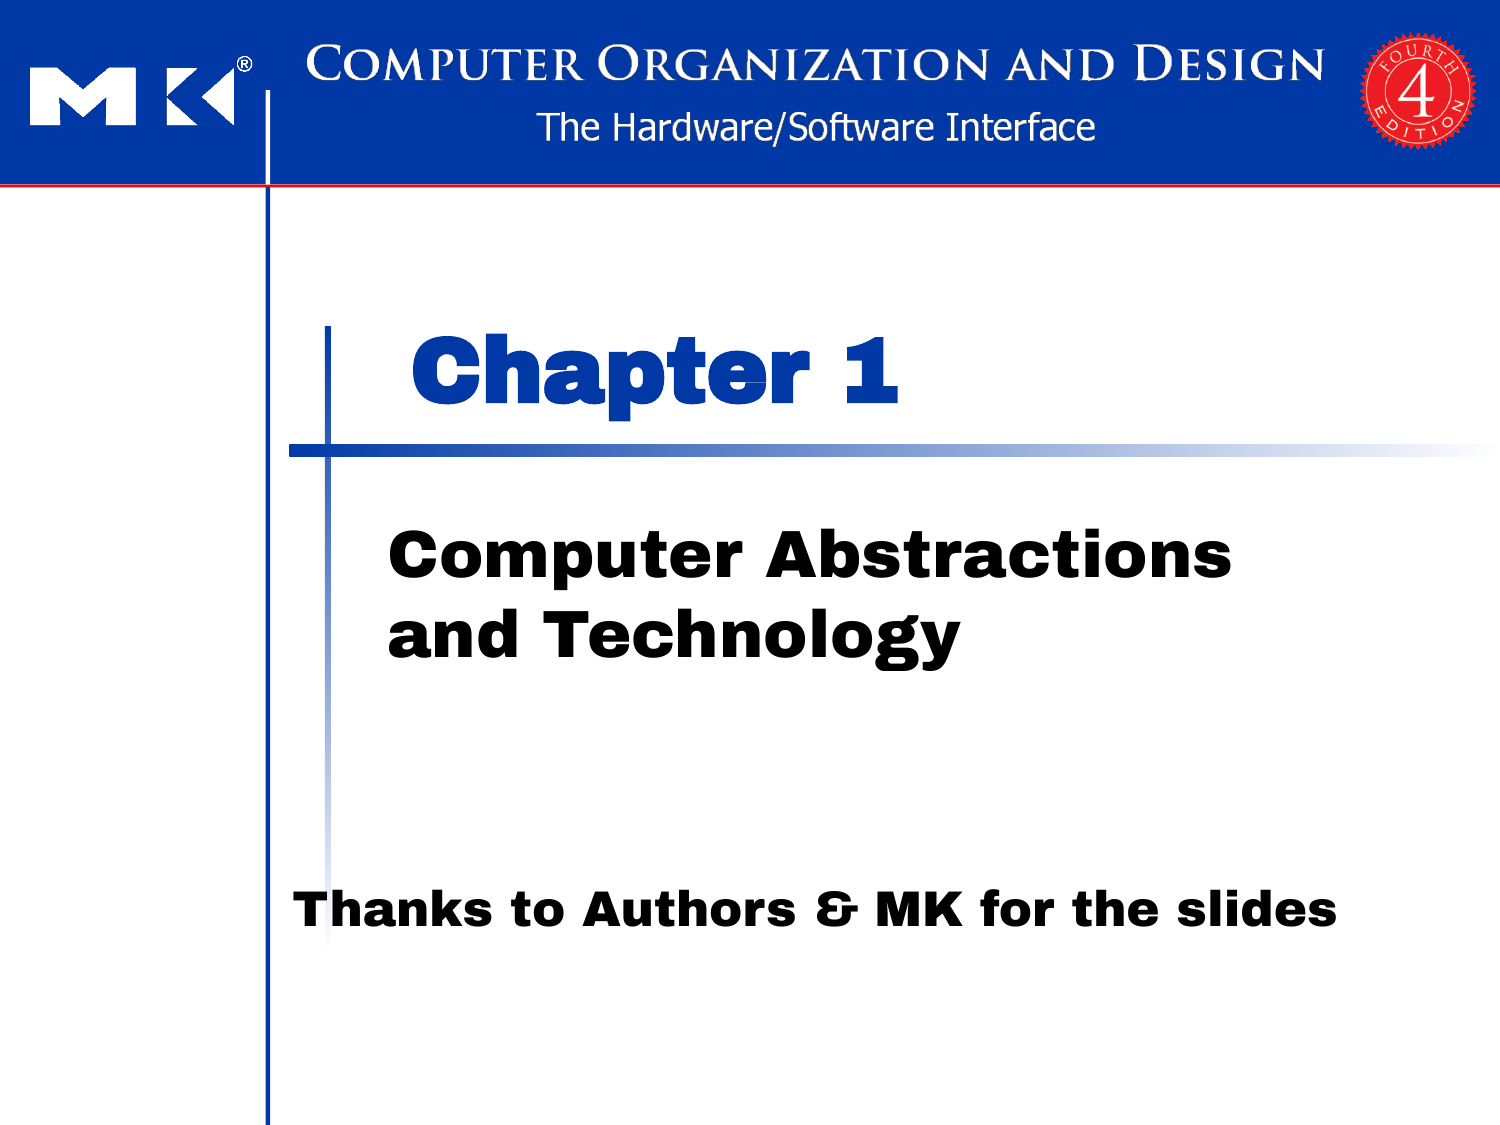

# Chapter 1
Computer Abstractions and Technology
Thanks to Authors & MK for the slides